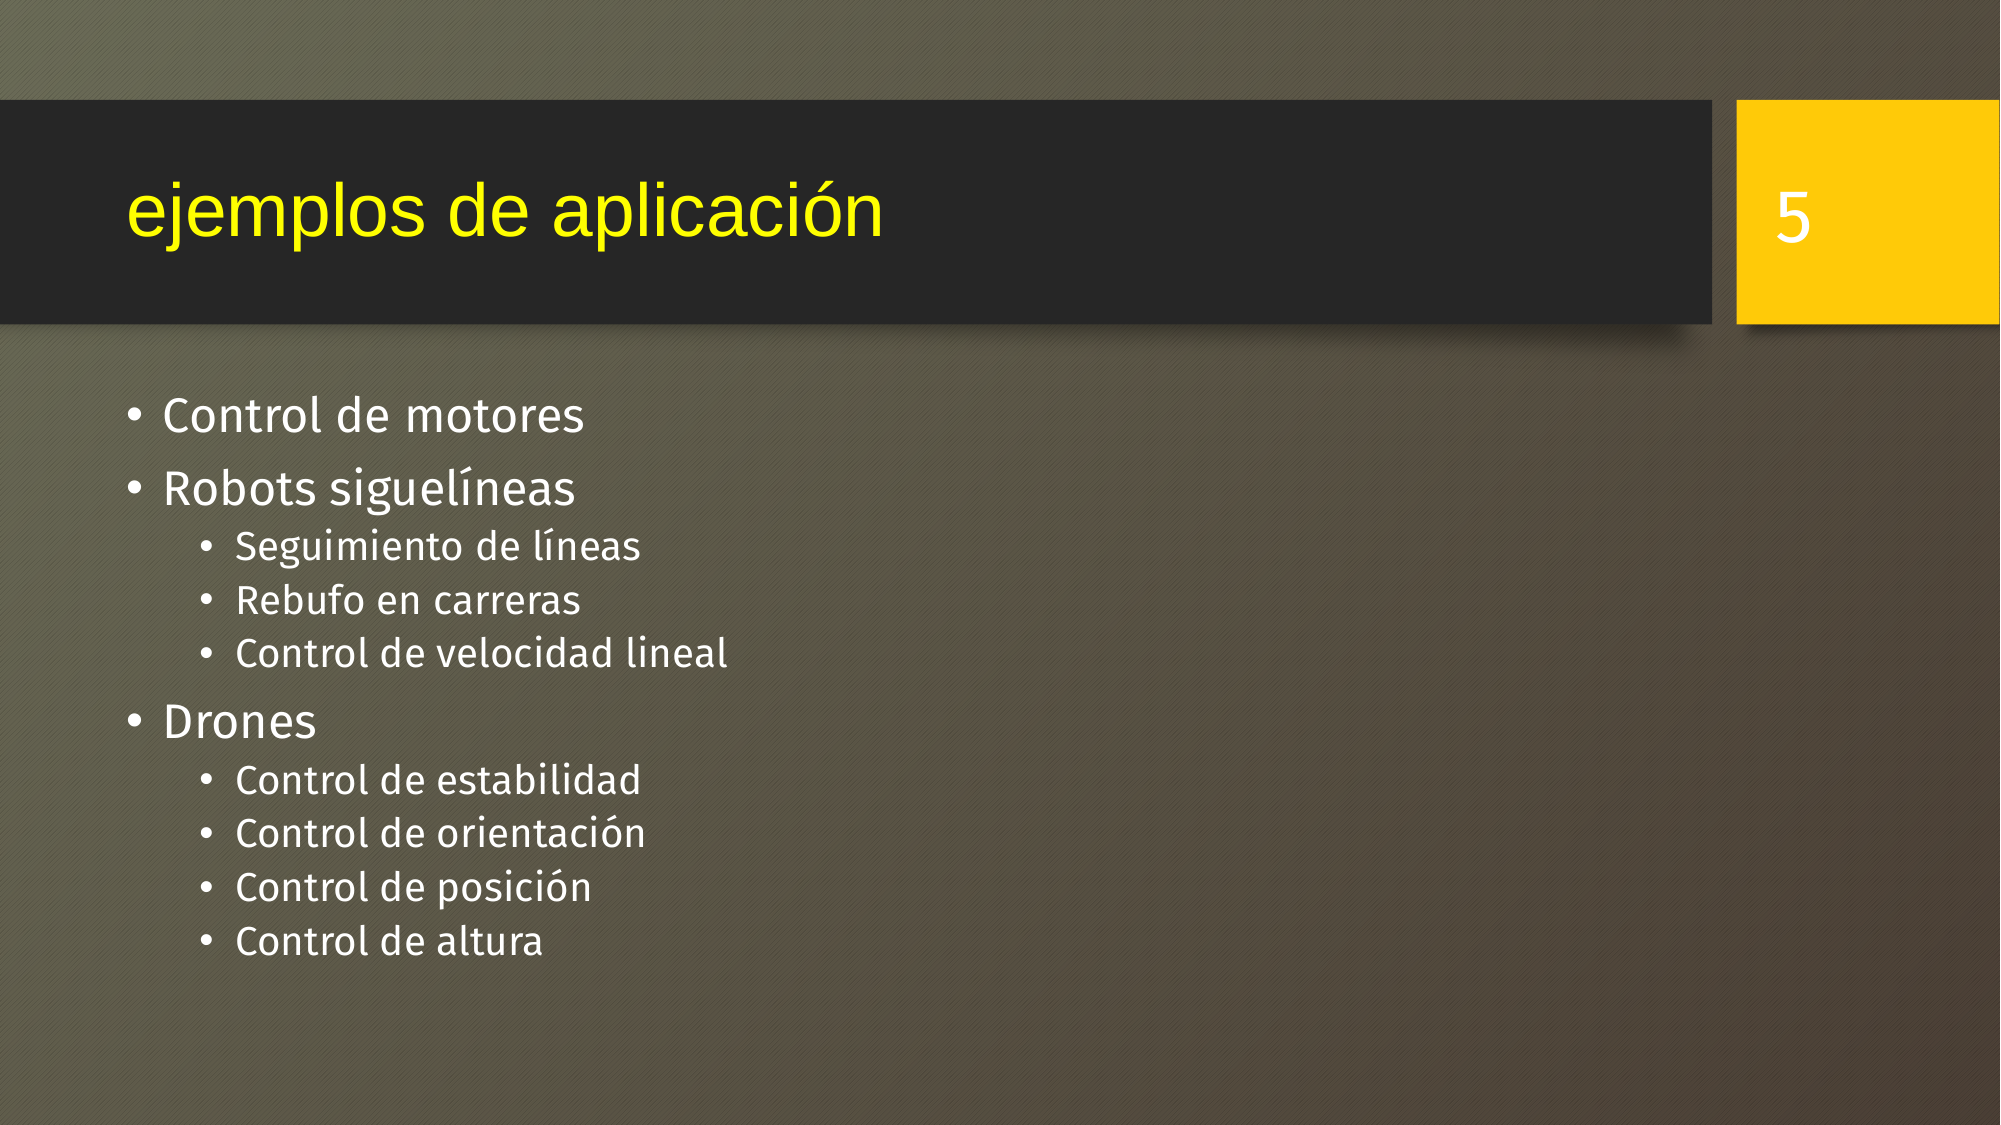

5
# ejemplos de aplicación
Control de motores
Robots siguelíneas
Seguimiento de líneas
Rebufo en carreras
Control de velocidad lineal
Drones
Control de estabilidad
Control de orientación
Control de posición
Control de altura